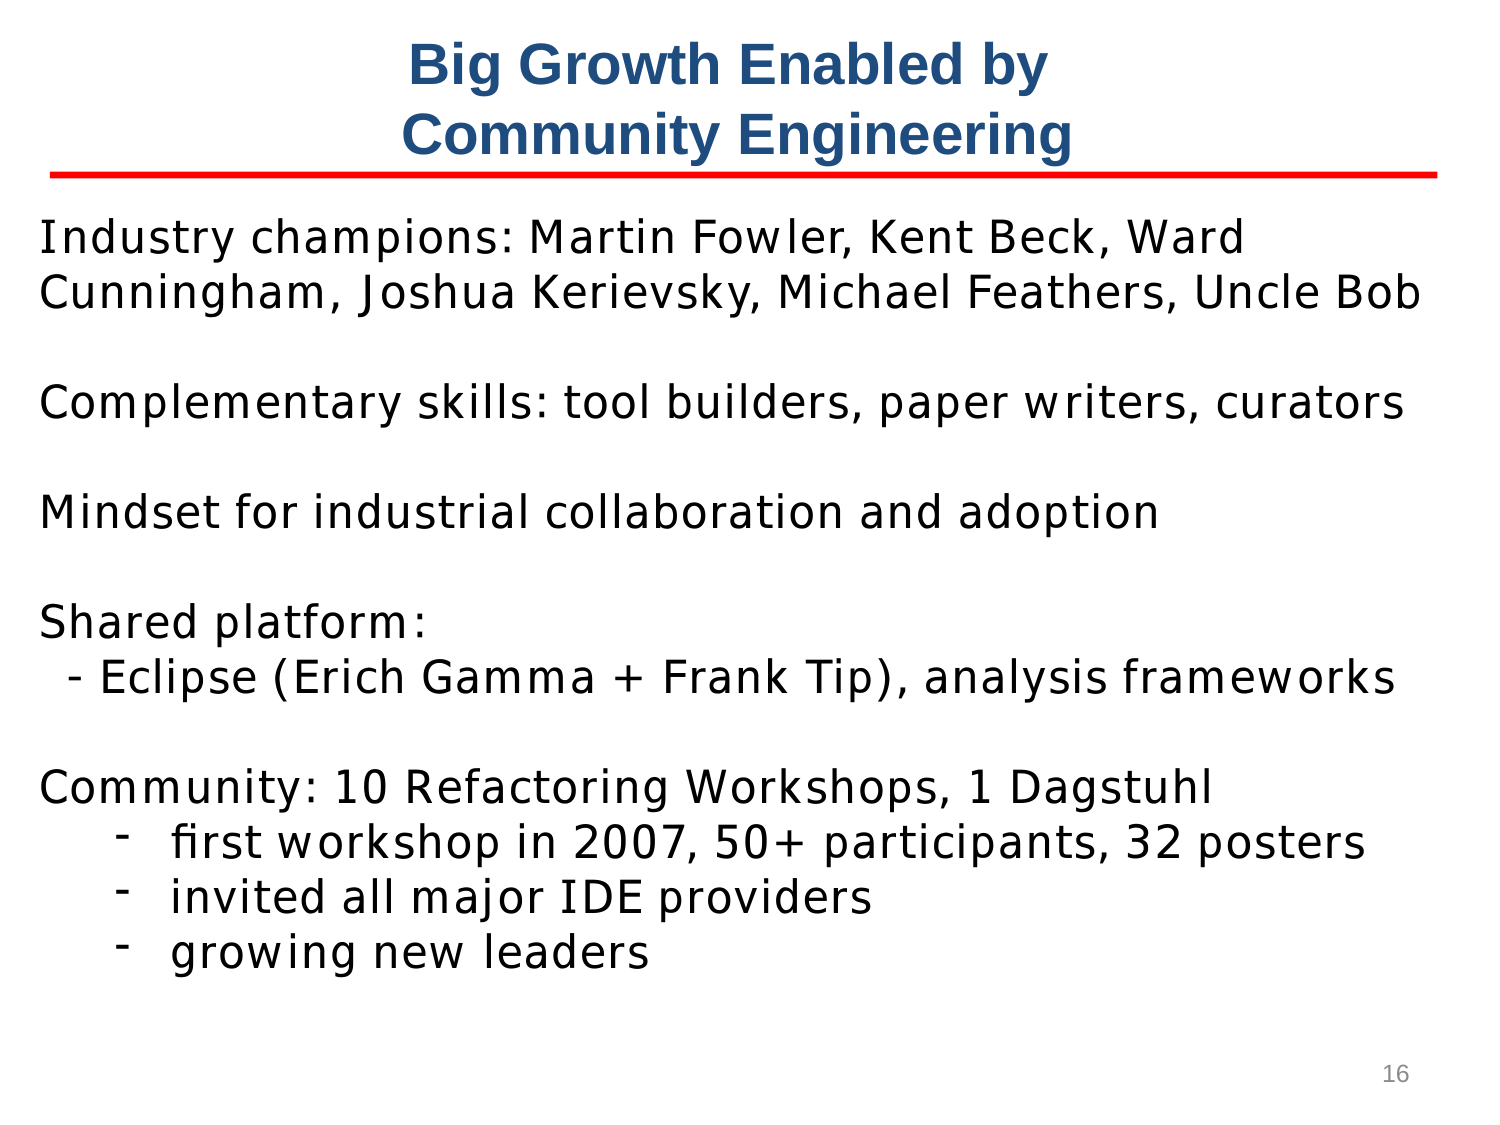

# Big Growth Enabled by Community Engineering

Industry champions: Martin Fowler, Kent Beck, Ward Cunningham, Joshua Kerievsky, Michael Feathers, Uncle Bob

Complementary skills: tool builders, paper writers, curators

Mindset for industrial collaboration and adoption

Shared platform:
  - Eclipse (Erich Gamma + Frank Tip), analysis frameworks

Community: 10 Refactoring Workshops, 1 Dagstuhl
first workshop in 2007, 50+ participants, 32 posters
invited all major IDE providers
growing new leaders

16